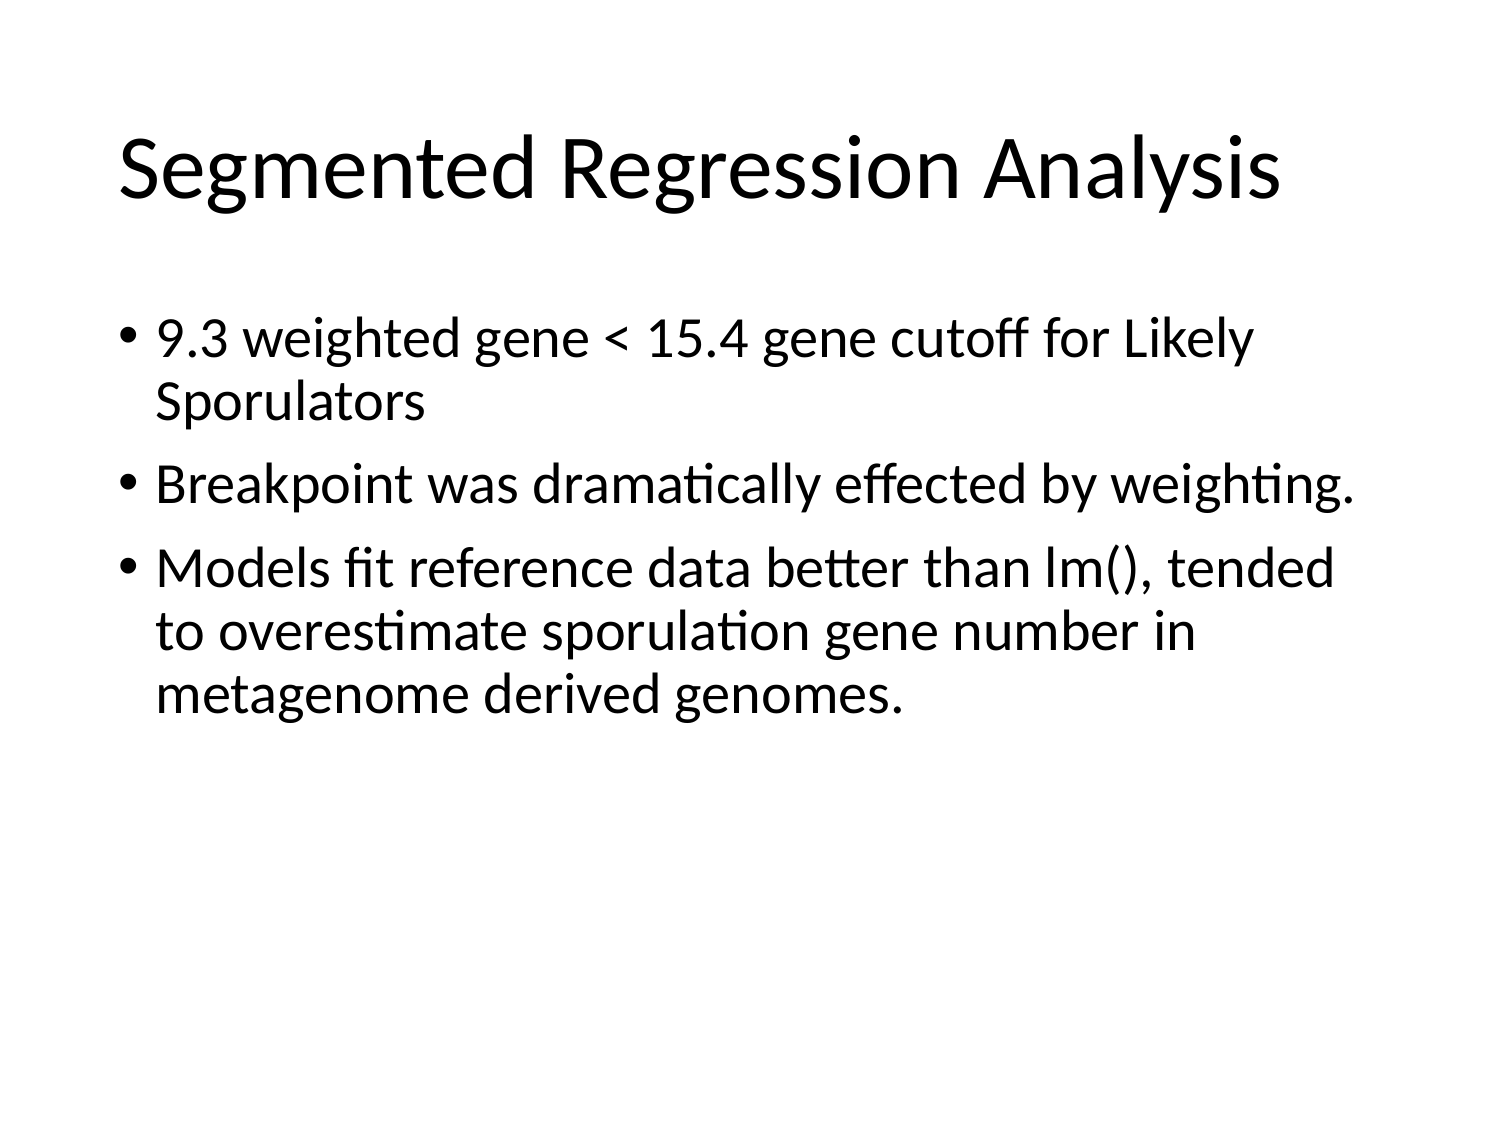

# Segmented Regression Analysis
9.3 weighted gene < 15.4 gene cutoff for Likely Sporulators
Breakpoint was dramatically effected by weighting.
Models fit reference data better than lm(), tended to overestimate sporulation gene number in metagenome derived genomes.